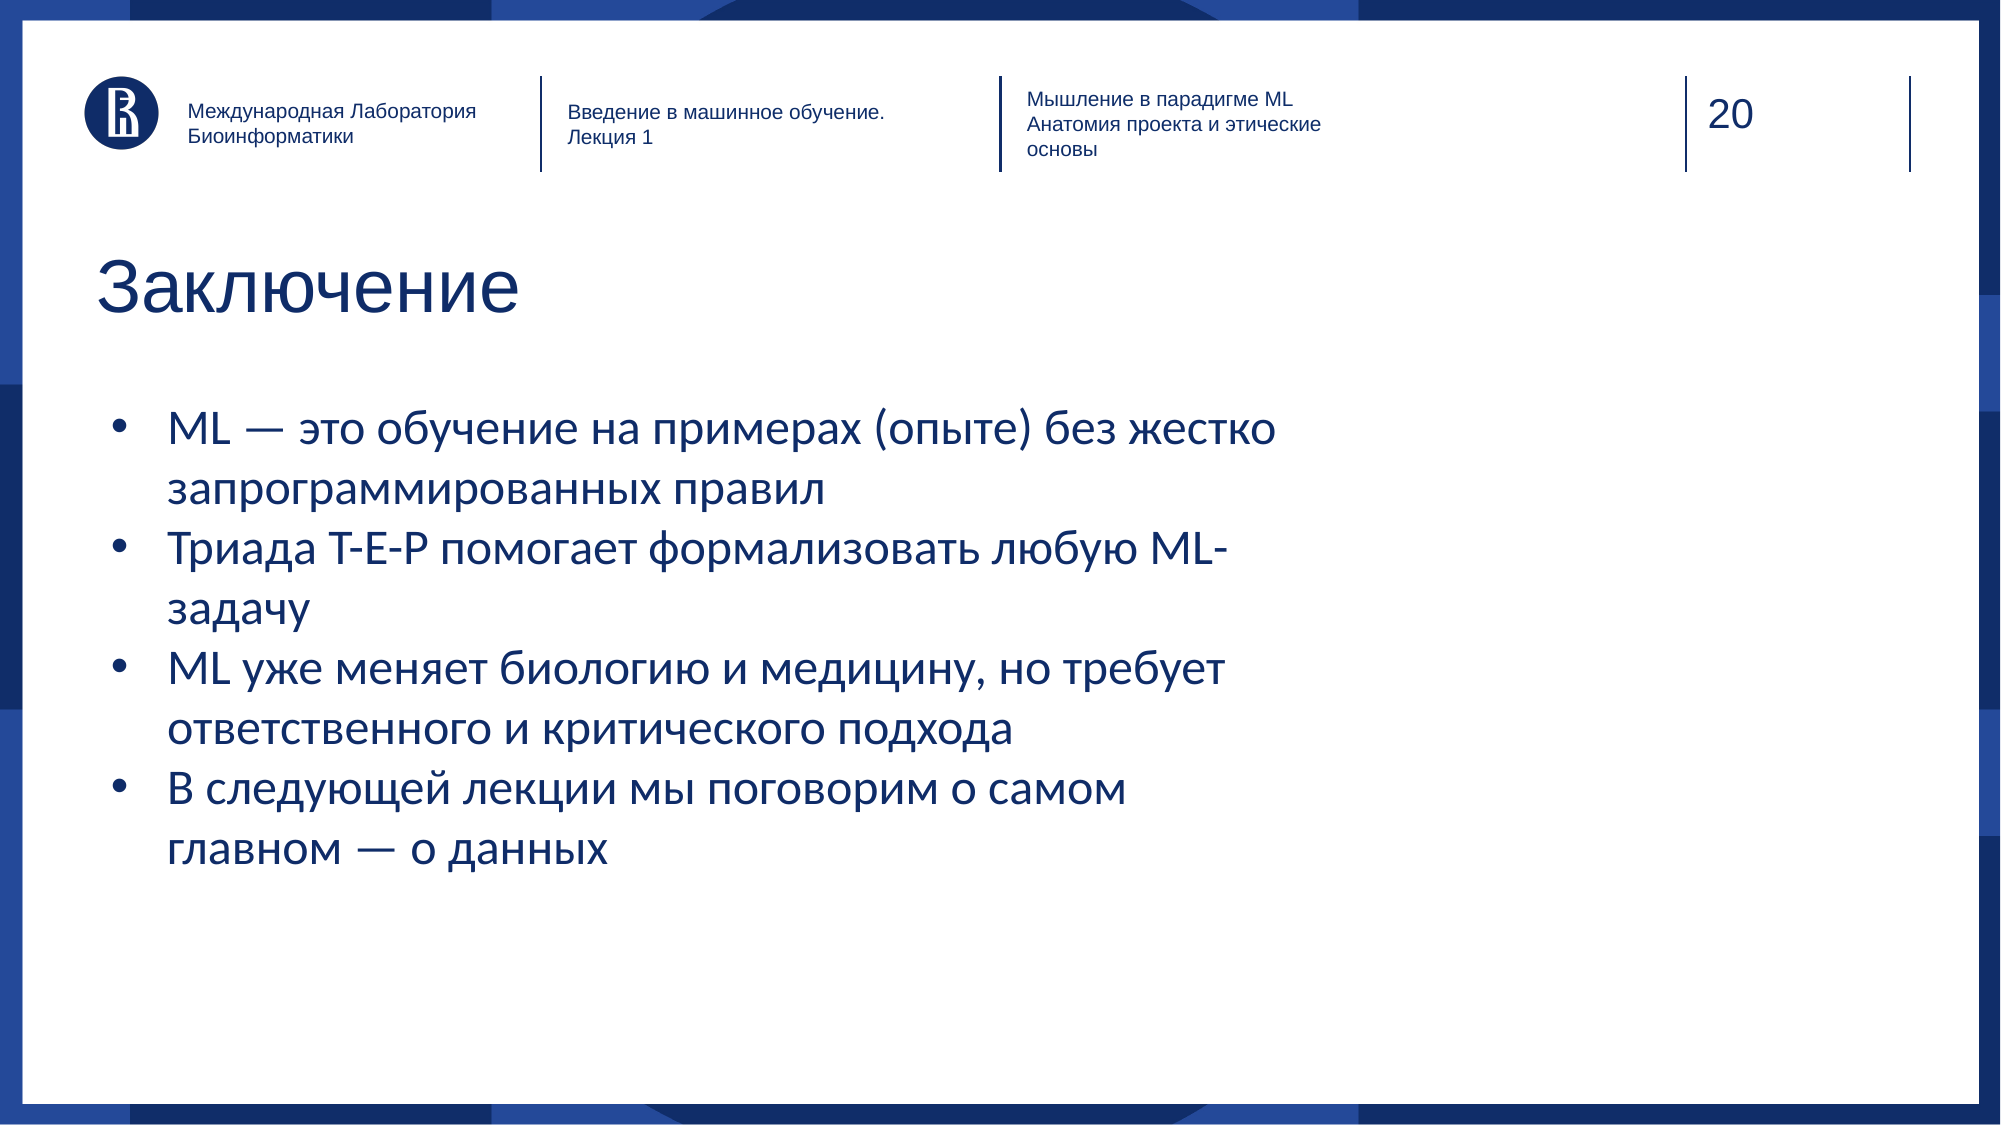

Международная Лаборатория Биоинформатики
Введение в машинное обучение. Лекция 1
Мышление в парадигме ML
Анатомия проекта и этические основы
# Заключение
ML — это обучение на примерах (опыте) без жестко запрограммированных правил
Триада T-E-P помогает формализовать любую ML-задачу
ML уже меняет биологию и медицину, но требует ответственного и критического подхода
В следующей лекции мы поговорим о самом главном — о данных